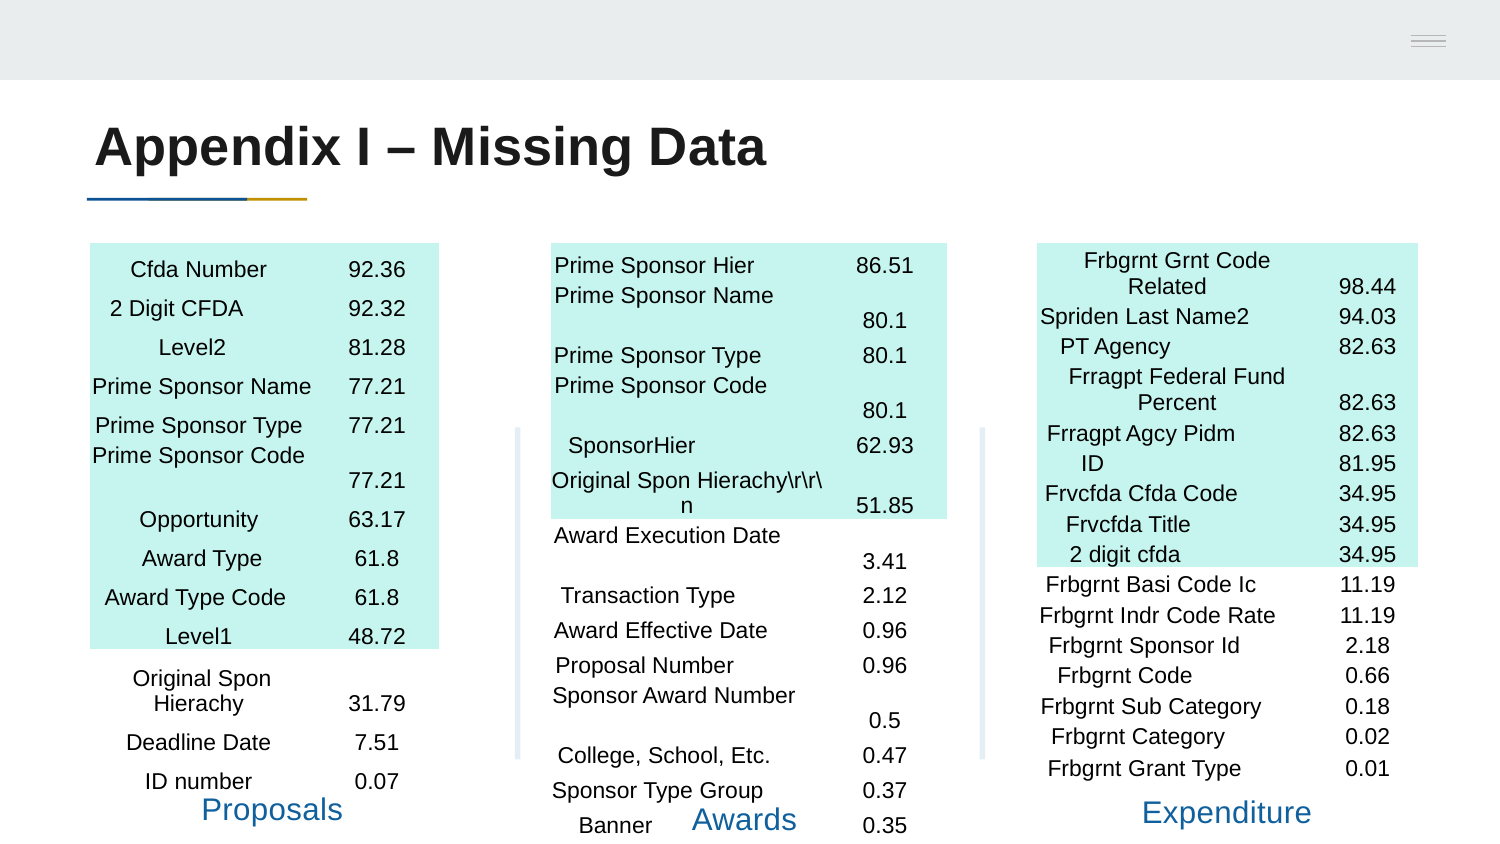

# Appendix I – Missing Data
| Cfda Number | 92.36 |
| --- | --- |
| 2 Digit CFDA | 92.32 |
| Level2 | 81.28 |
| Prime Sponsor Name | 77.21 |
| Prime Sponsor Type | 77.21 |
| Prime Sponsor Code | 77.21 |
| Opportunity | 63.17 |
| Award Type | 61.8 |
| Award Type Code | 61.8 |
| Level1 | 48.72 |
| Original Spon Hierachy | 31.79 |
| Deadline Date | 7.51 |
| ID number | 0.07 |
| Prime Sponsor Hier | 86.51 |
| --- | --- |
| Prime Sponsor Name | 80.1 |
| Prime Sponsor Type | 80.1 |
| Prime Sponsor Code | 80.1 |
| SponsorHier | 62.93 |
| Original Spon Hierachy\r\r\n | 51.85 |
| Award Execution Date | 3.41 |
| Transaction Type | 2.12 |
| Award Effective Date | 0.96 |
| Proposal Number | 0.96 |
| Sponsor Award Number | 0.5 |
| College, School, Etc. | 0.47 |
| Sponsor Type Group | 0.37 |
| Banner | 0.35 |
| Unit Number | 0.26 |
| Frbgrnt Grnt Code Related | 98.44 |
| --- | --- |
| Spriden Last Name2 | 94.03 |
| PT Agency | 82.63 |
| Frragpt Federal Fund Percent | 82.63 |
| Frragpt Agcy Pidm | 82.63 |
| ID | 81.95 |
| Frvcfda Cfda Code | 34.95 |
| Frvcfda Title | 34.95 |
| 2 digit cfda | 34.95 |
| Frbgrnt Basi Code Ic | 11.19 |
| Frbgrnt Indr Code Rate | 11.19 |
| Frbgrnt Sponsor Id | 2.18 |
| Frbgrnt Code | 0.66 |
| Frbgrnt Sub Category | 0.18 |
| Frbgrnt Category | 0.02 |
| Frbgrnt Grant Type | 0.01 |

Proposals
Expenditure
Awards